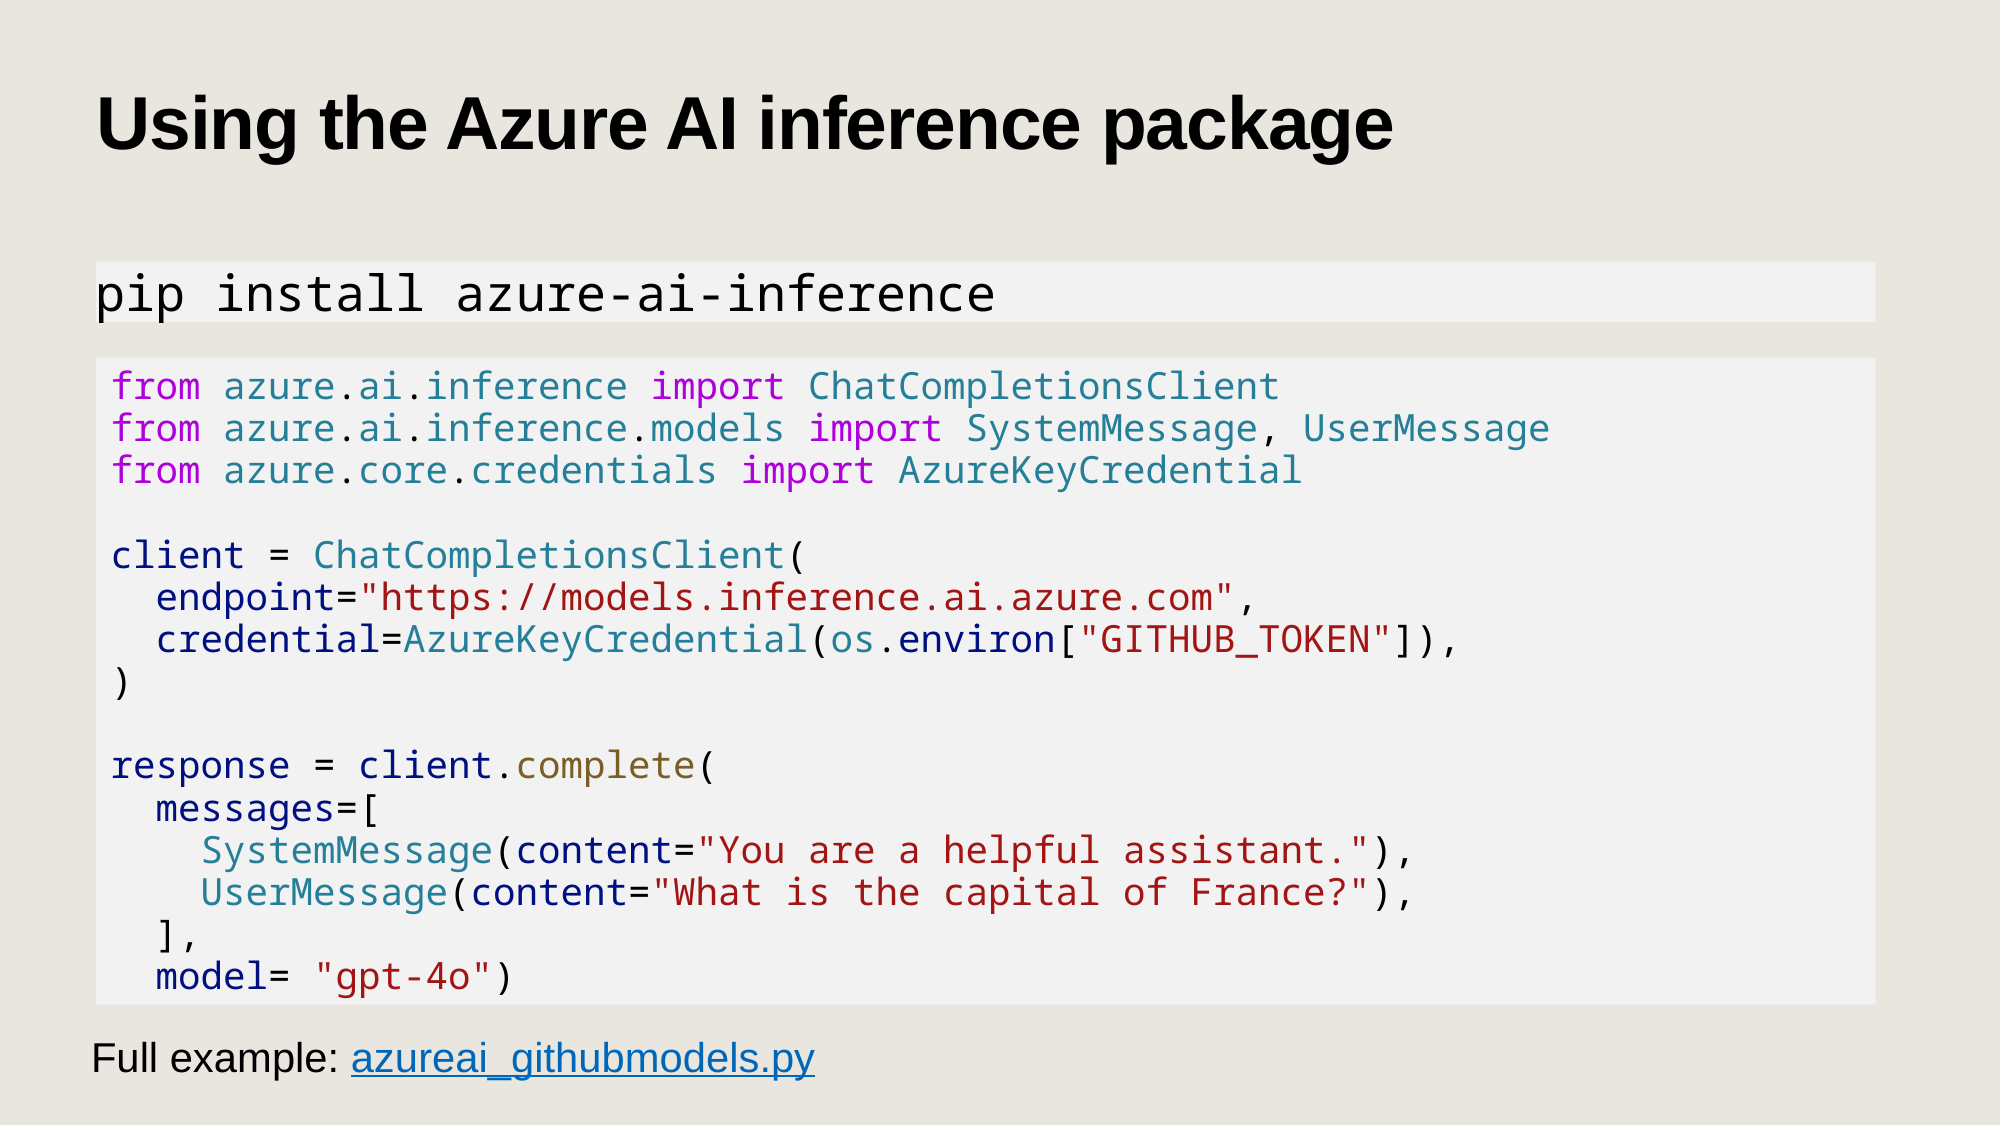

# Using the Azure AI inference package
pip install azure-ai-inference
from azure.ai.inference import ChatCompletionsClient
from azure.ai.inference.models import SystemMessage, UserMessage
from azure.core.credentials import AzureKeyCredential

client = ChatCompletionsClient(
  endpoint="https://models.inference.ai.azure.com",
  credential=AzureKeyCredential(os.environ["GITHUB_TOKEN"]),
)
response = client.complete(
  messages=[
    SystemMessage(content="You are a helpful assistant."),
    UserMessage(content="What is the capital of France?"),
  ],
  model= "gpt-4o")
Full example: azureai_githubmodels.py